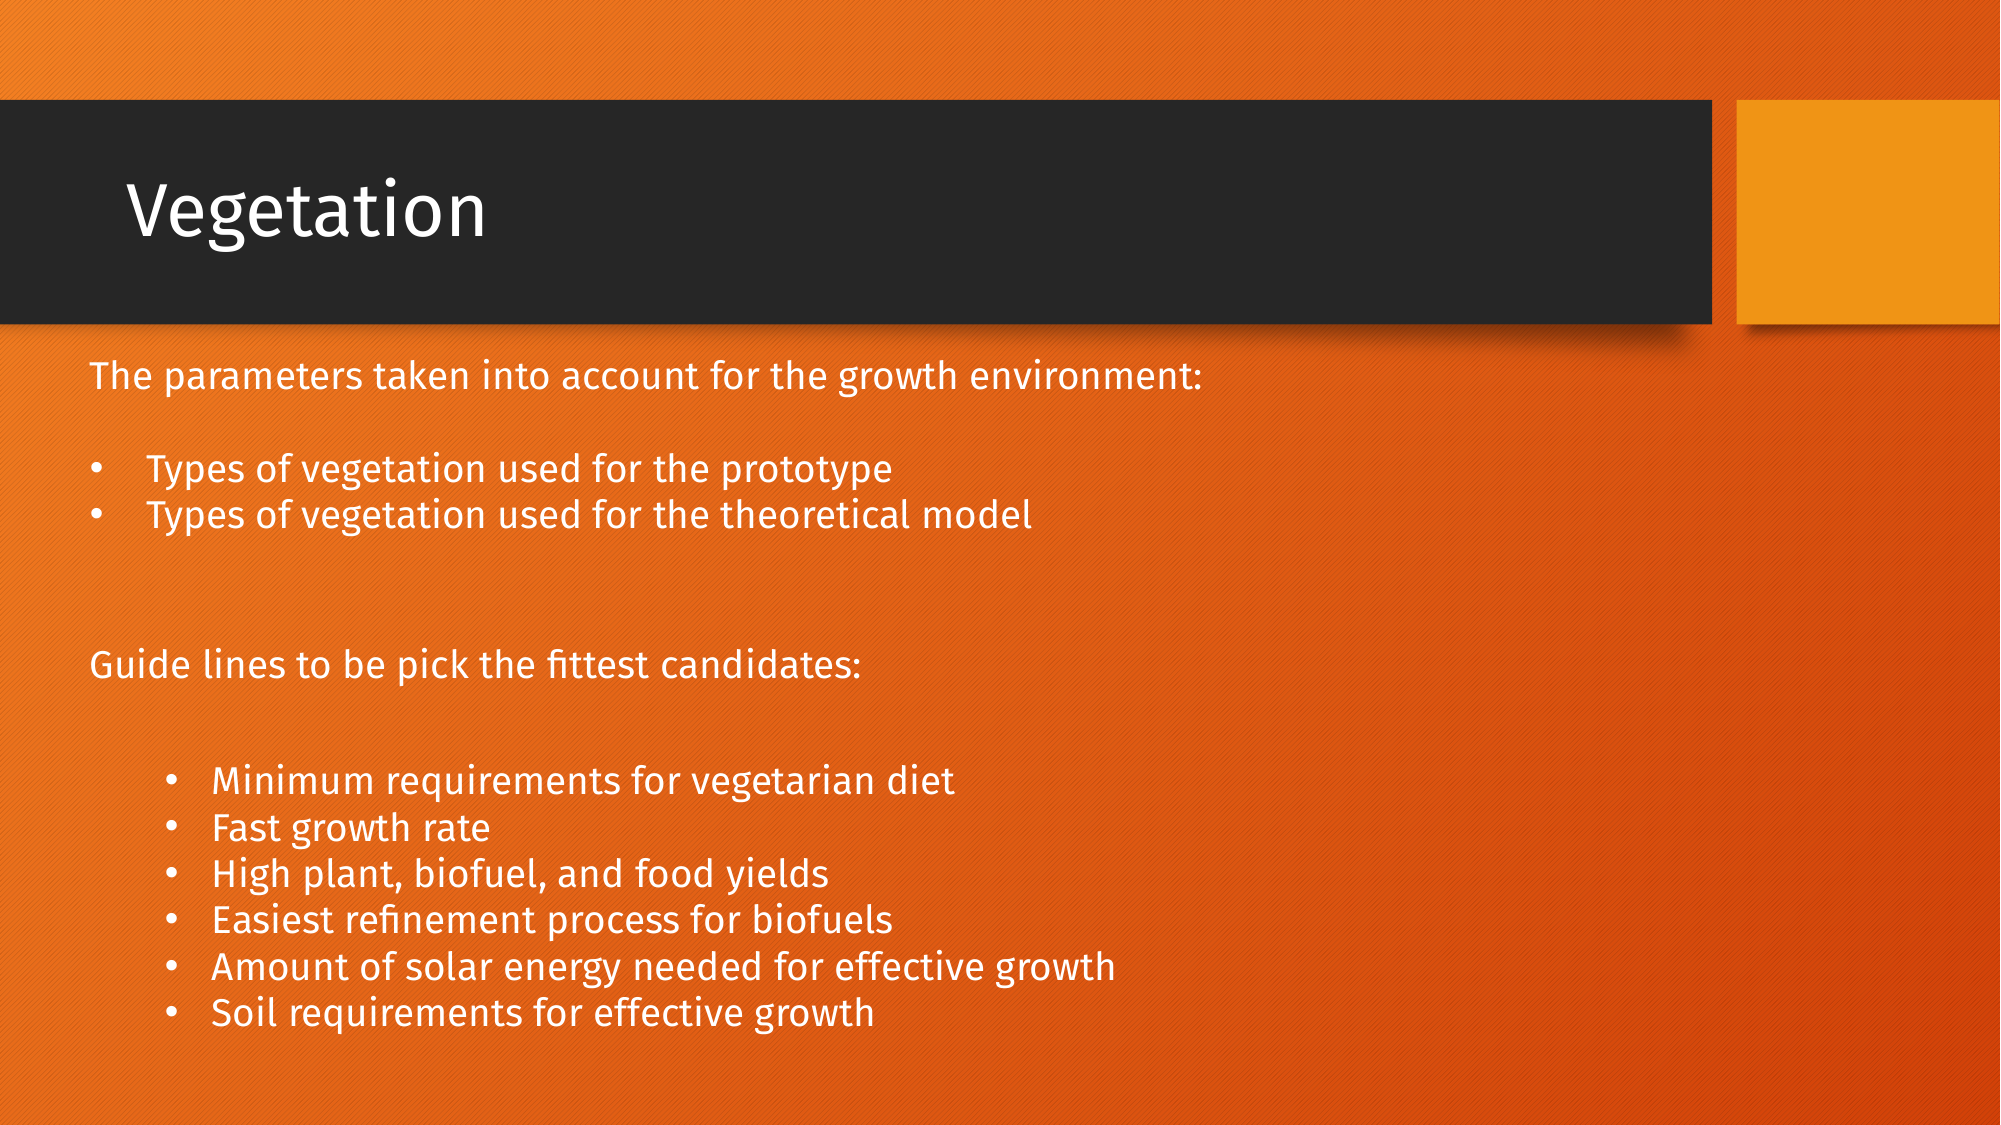

# Vegetation
The parameters taken into account for the growth environment:

Types of vegetation used for the prototype
Types of vegetation used for the theoretical model

Guide lines to be pick the fittest candidates:

Minimum requirements for vegetarian diet
Fast growth rate
High plant, biofuel, and food yields
Easiest refinement process for biofuels
Amount of solar energy needed for effective growth
Soil requirements for effective growth